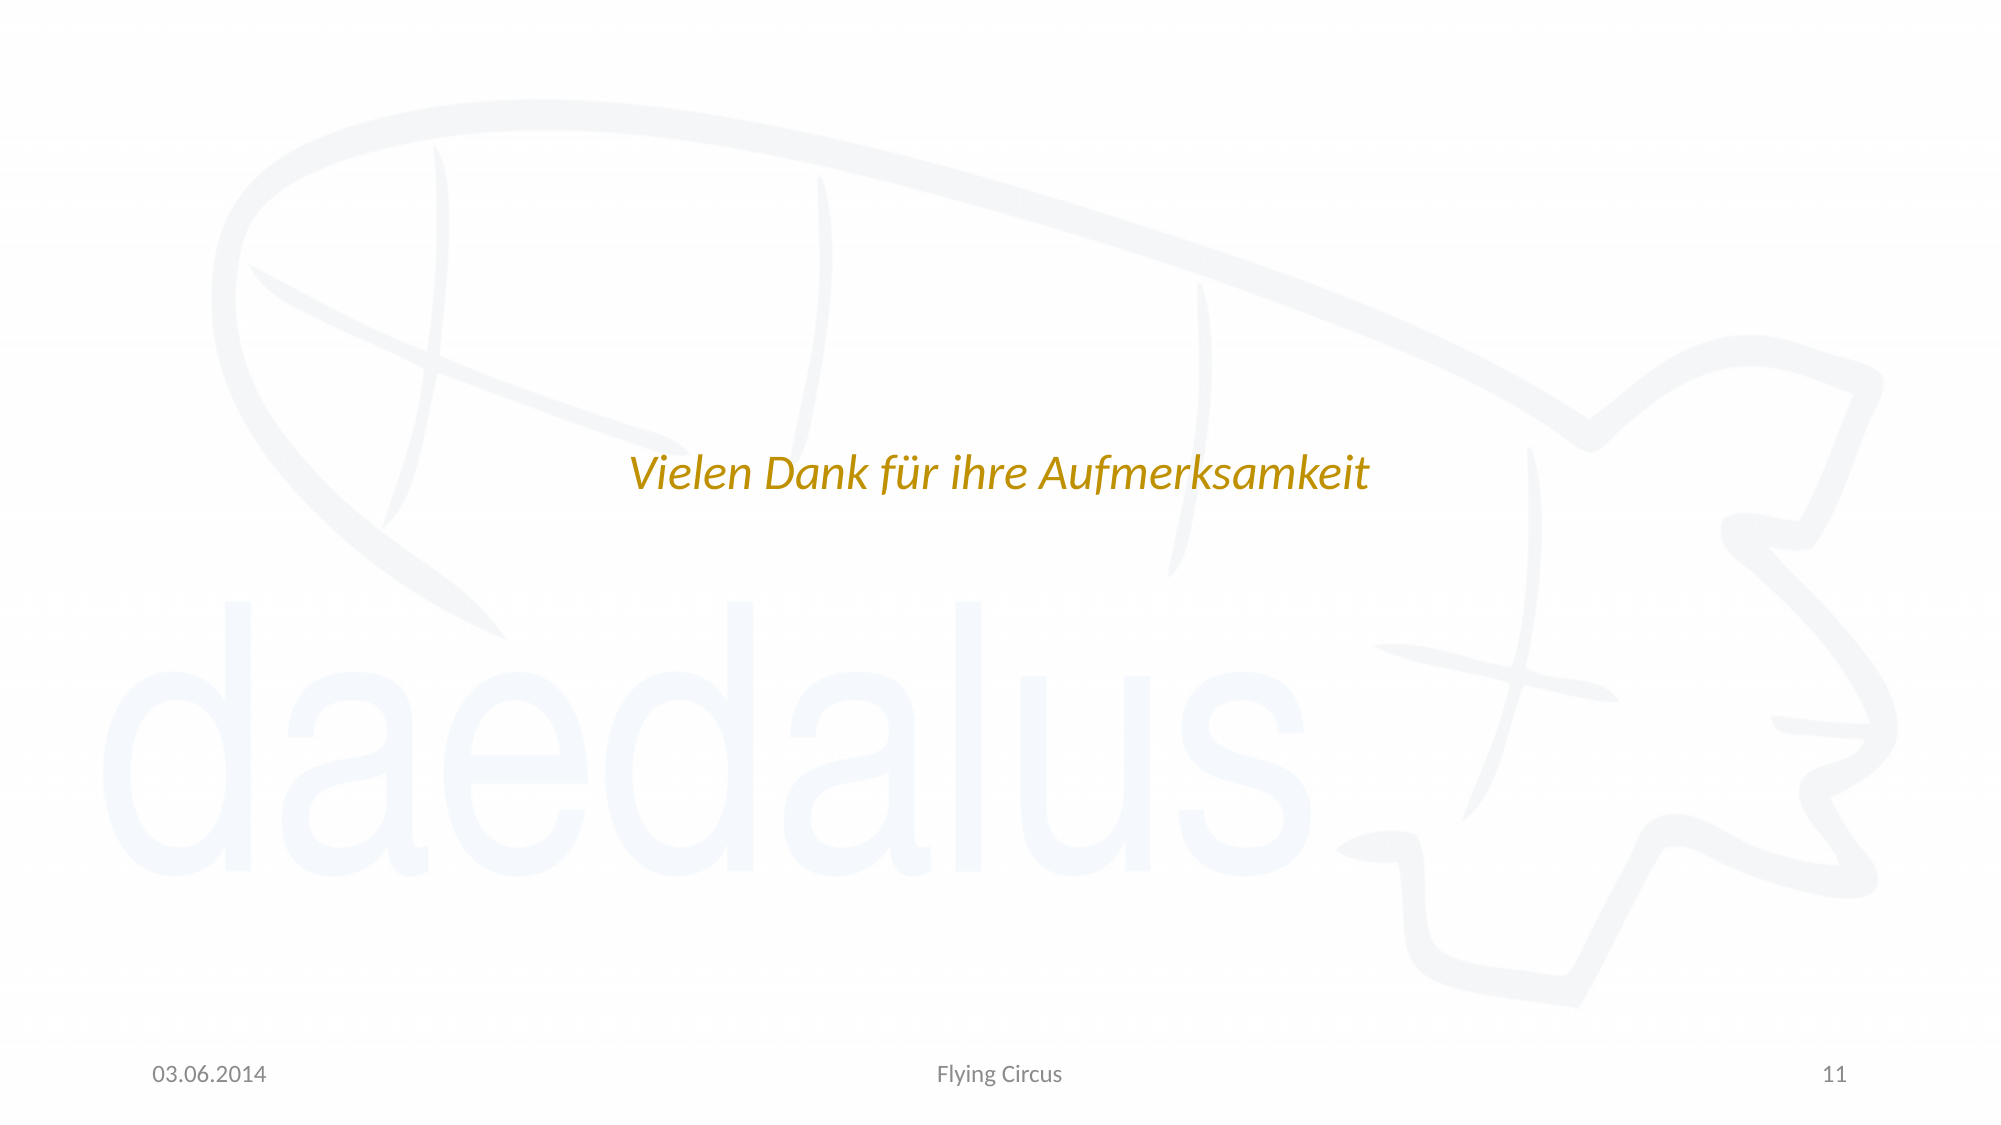

Vielen Dank für ihre Aufmerksamkeit
03.06.2014
Flying Circus
11